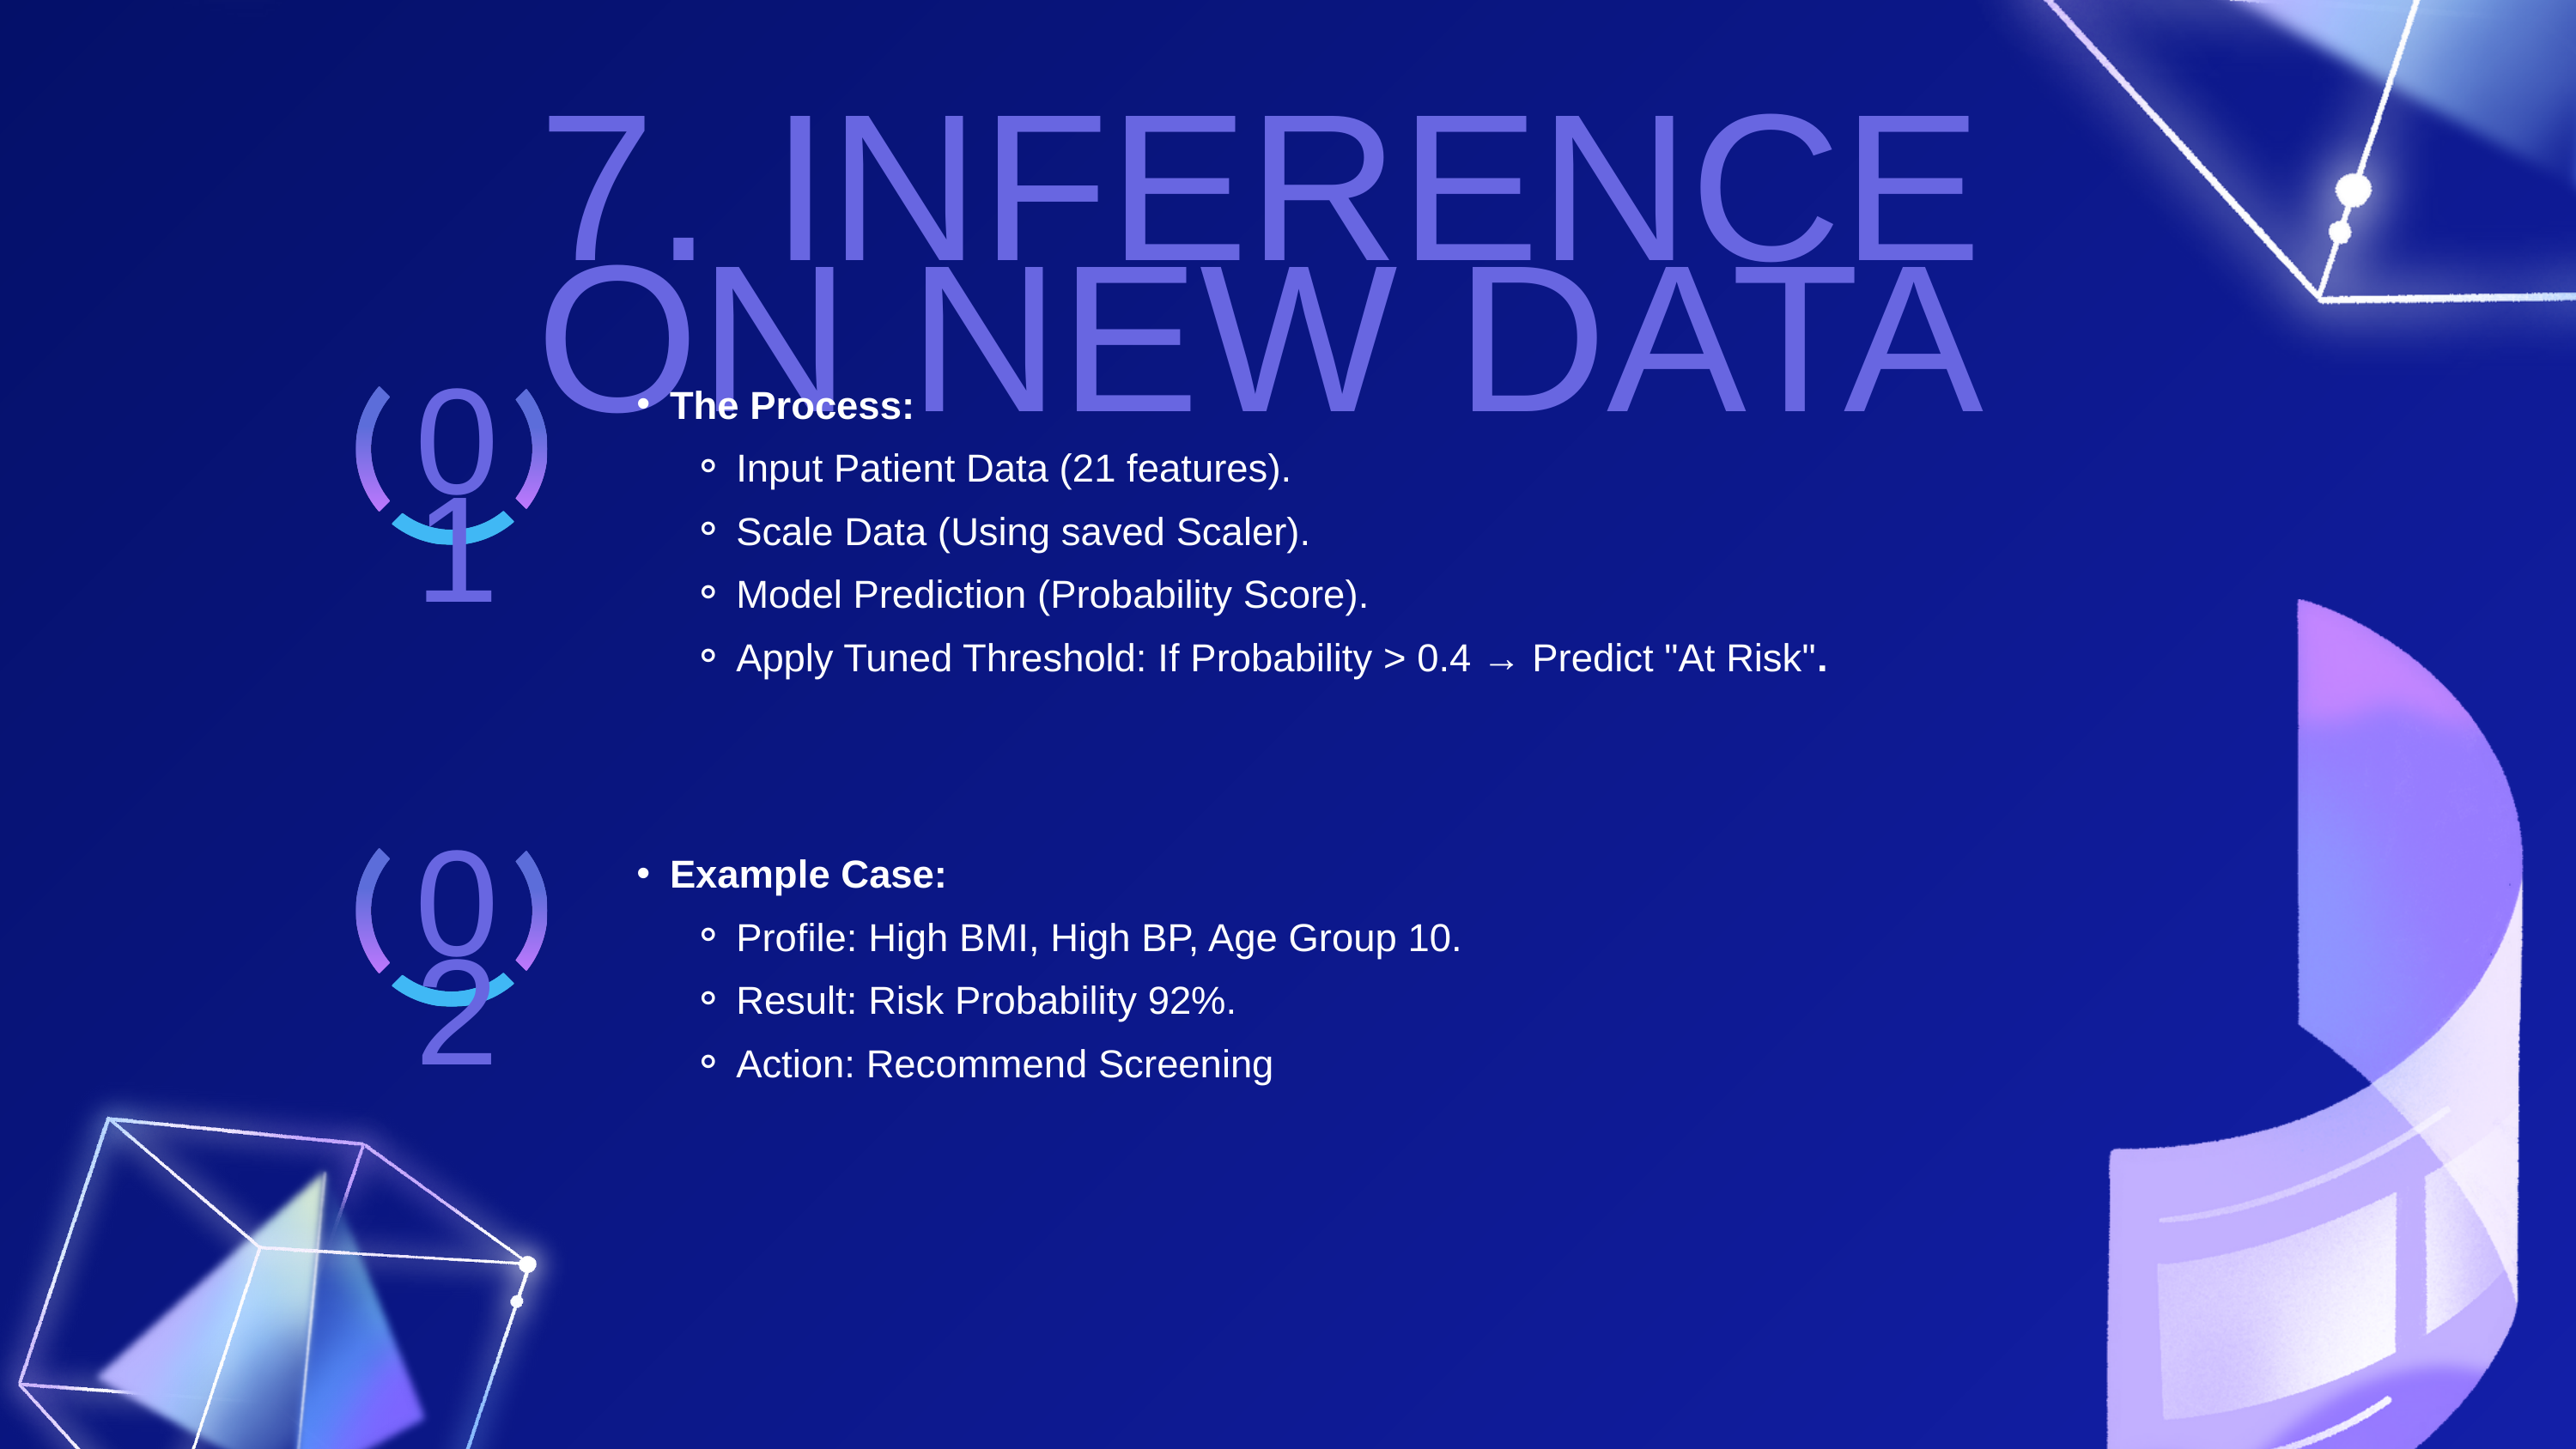

7. INFERENCE ON NEW DATA
The Process:
Input Patient Data (21 features).
Scale Data (Using saved Scaler).
Model Prediction (Probability Score).
Apply Tuned Threshold: If Probability > 0.4 → Predict "At Risk".

01

Example Case:
Profile: High BMI, High BP, Age Group 10.
Result: Risk Probability 92%.
Action: Recommend Screening

02